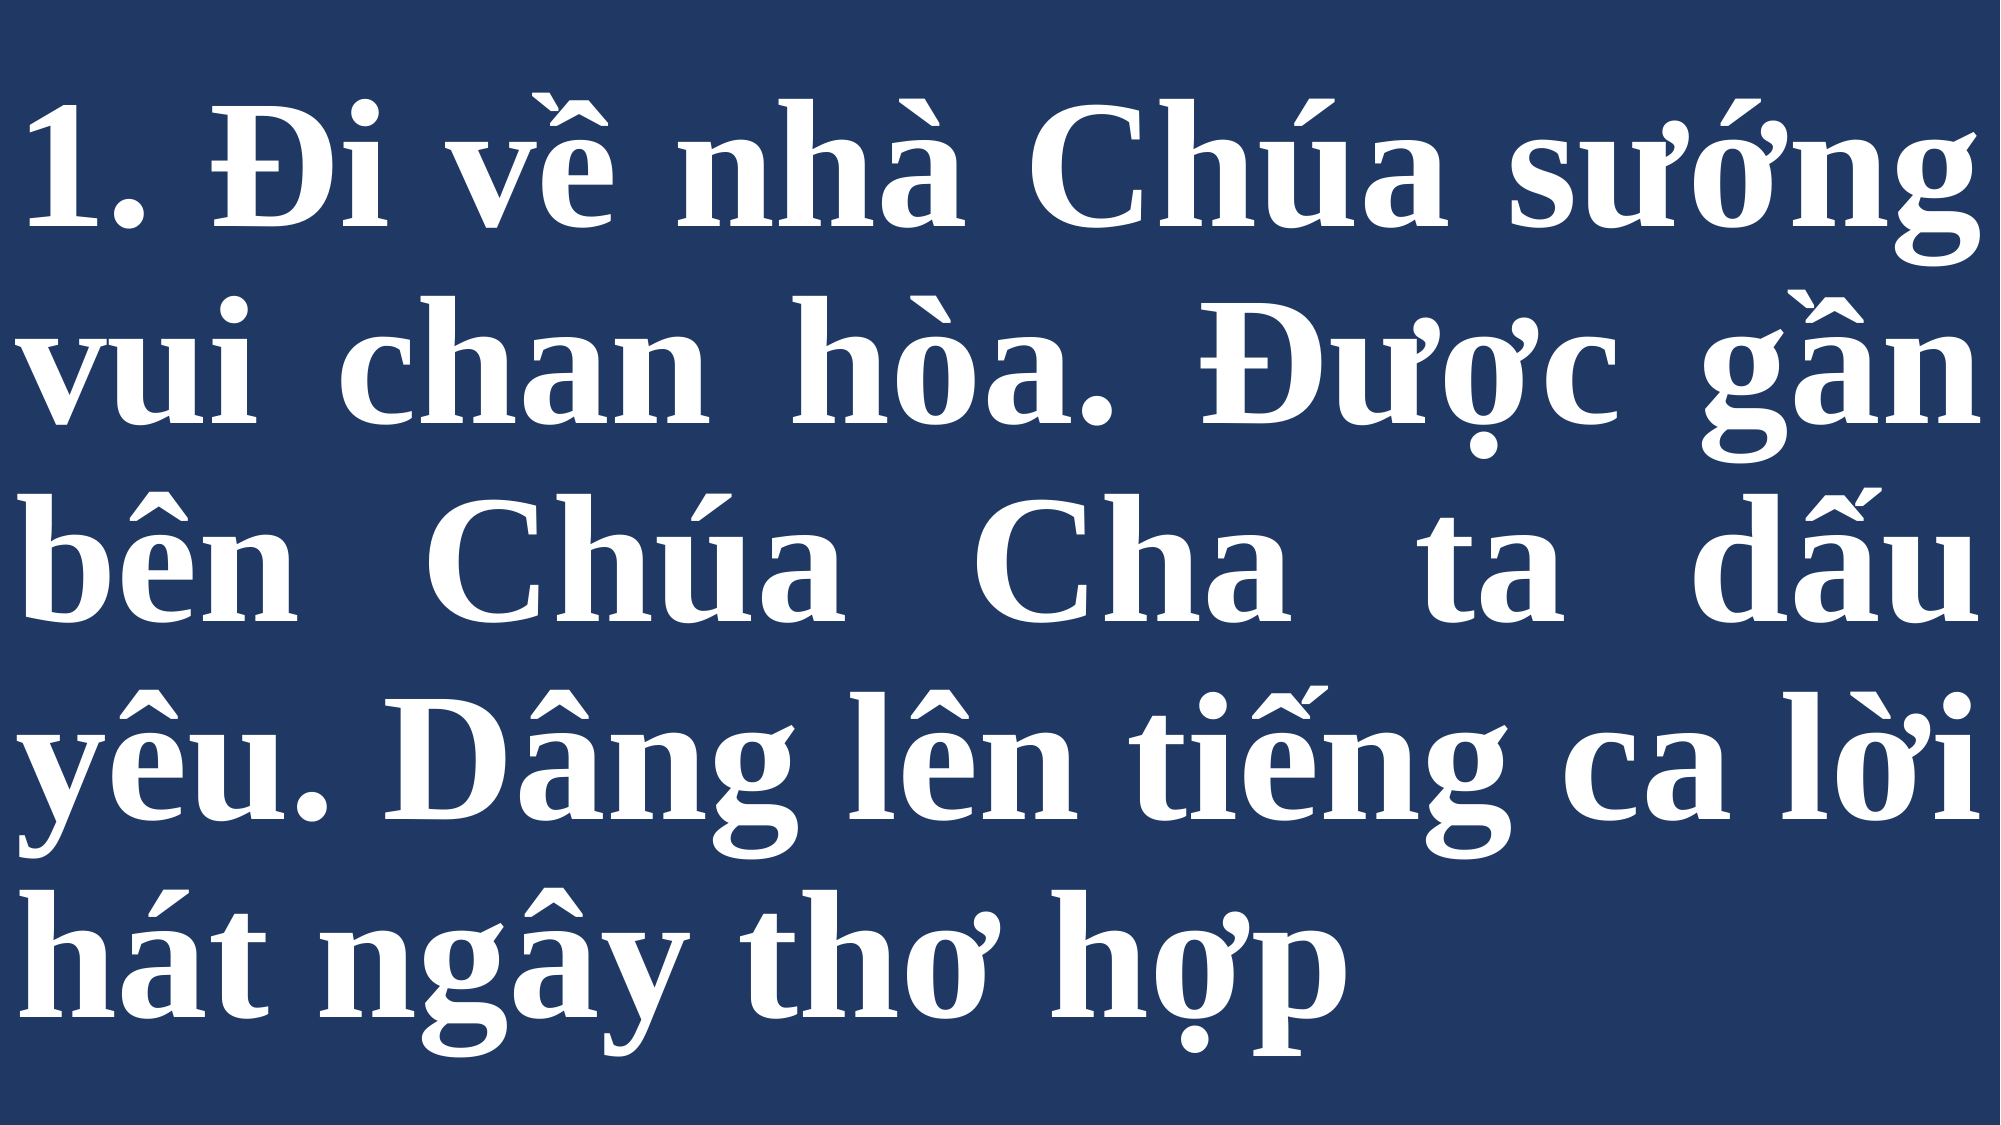

# 1. Đi về nhà Chúa sướng vui chan hòa. Được gần bên Chúa Cha ta dấu yêu. Dâng lên tiếng ca lời hát ngây thơ hợp